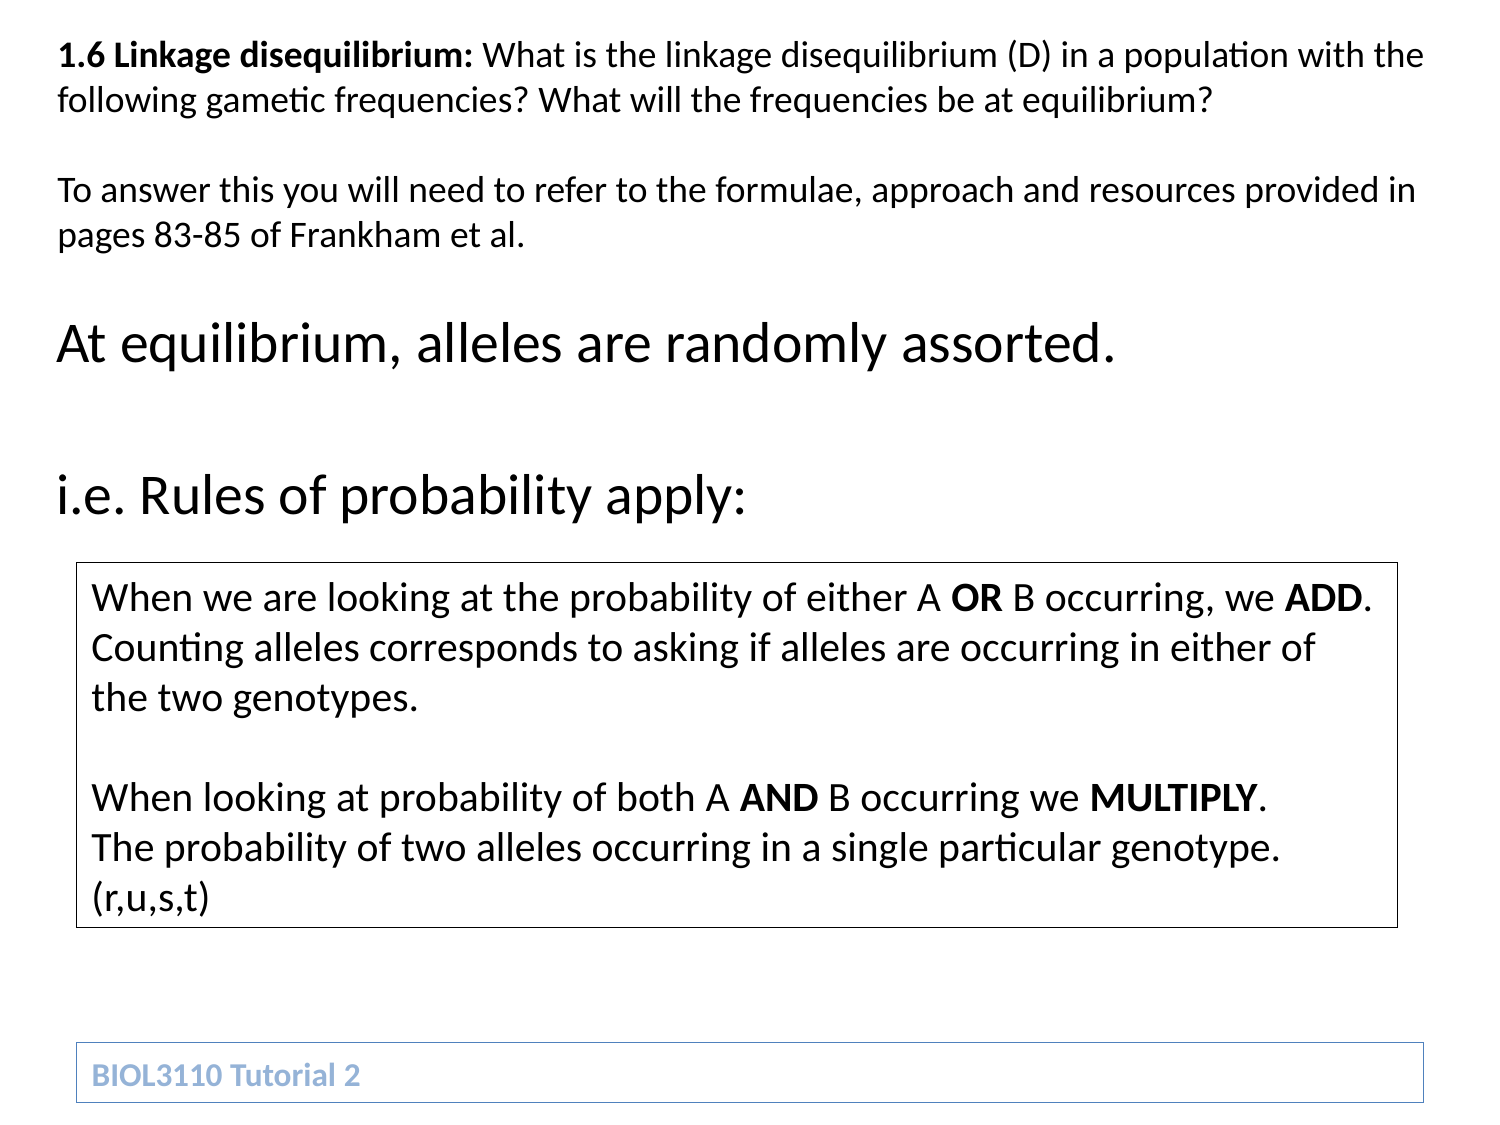

1.6 Linkage disequilibrium: What is the linkage disequilibrium (D) in a population with the following gametic frequencies? What will the frequencies be at equilibrium?

To answer this you will need to refer to the formulae, approach and resources provided in pages 83-85 of Frankham et al.

At equilibrium, alleles are randomly assorted.

i.e. Rules of probability apply:

When we are looking at the probability of either A OR B occurring, we ADD. Counting alleles corresponds to asking if alleles are occurring in either of the two genotypes.

When looking at probability of both A AND B occurring we MULTIPLY.
The probability of two alleles occurring in a single particular genotype. (r,u,s,t)
BIOL3110 Tutorial 2
BIOL3110 Tutorial 2